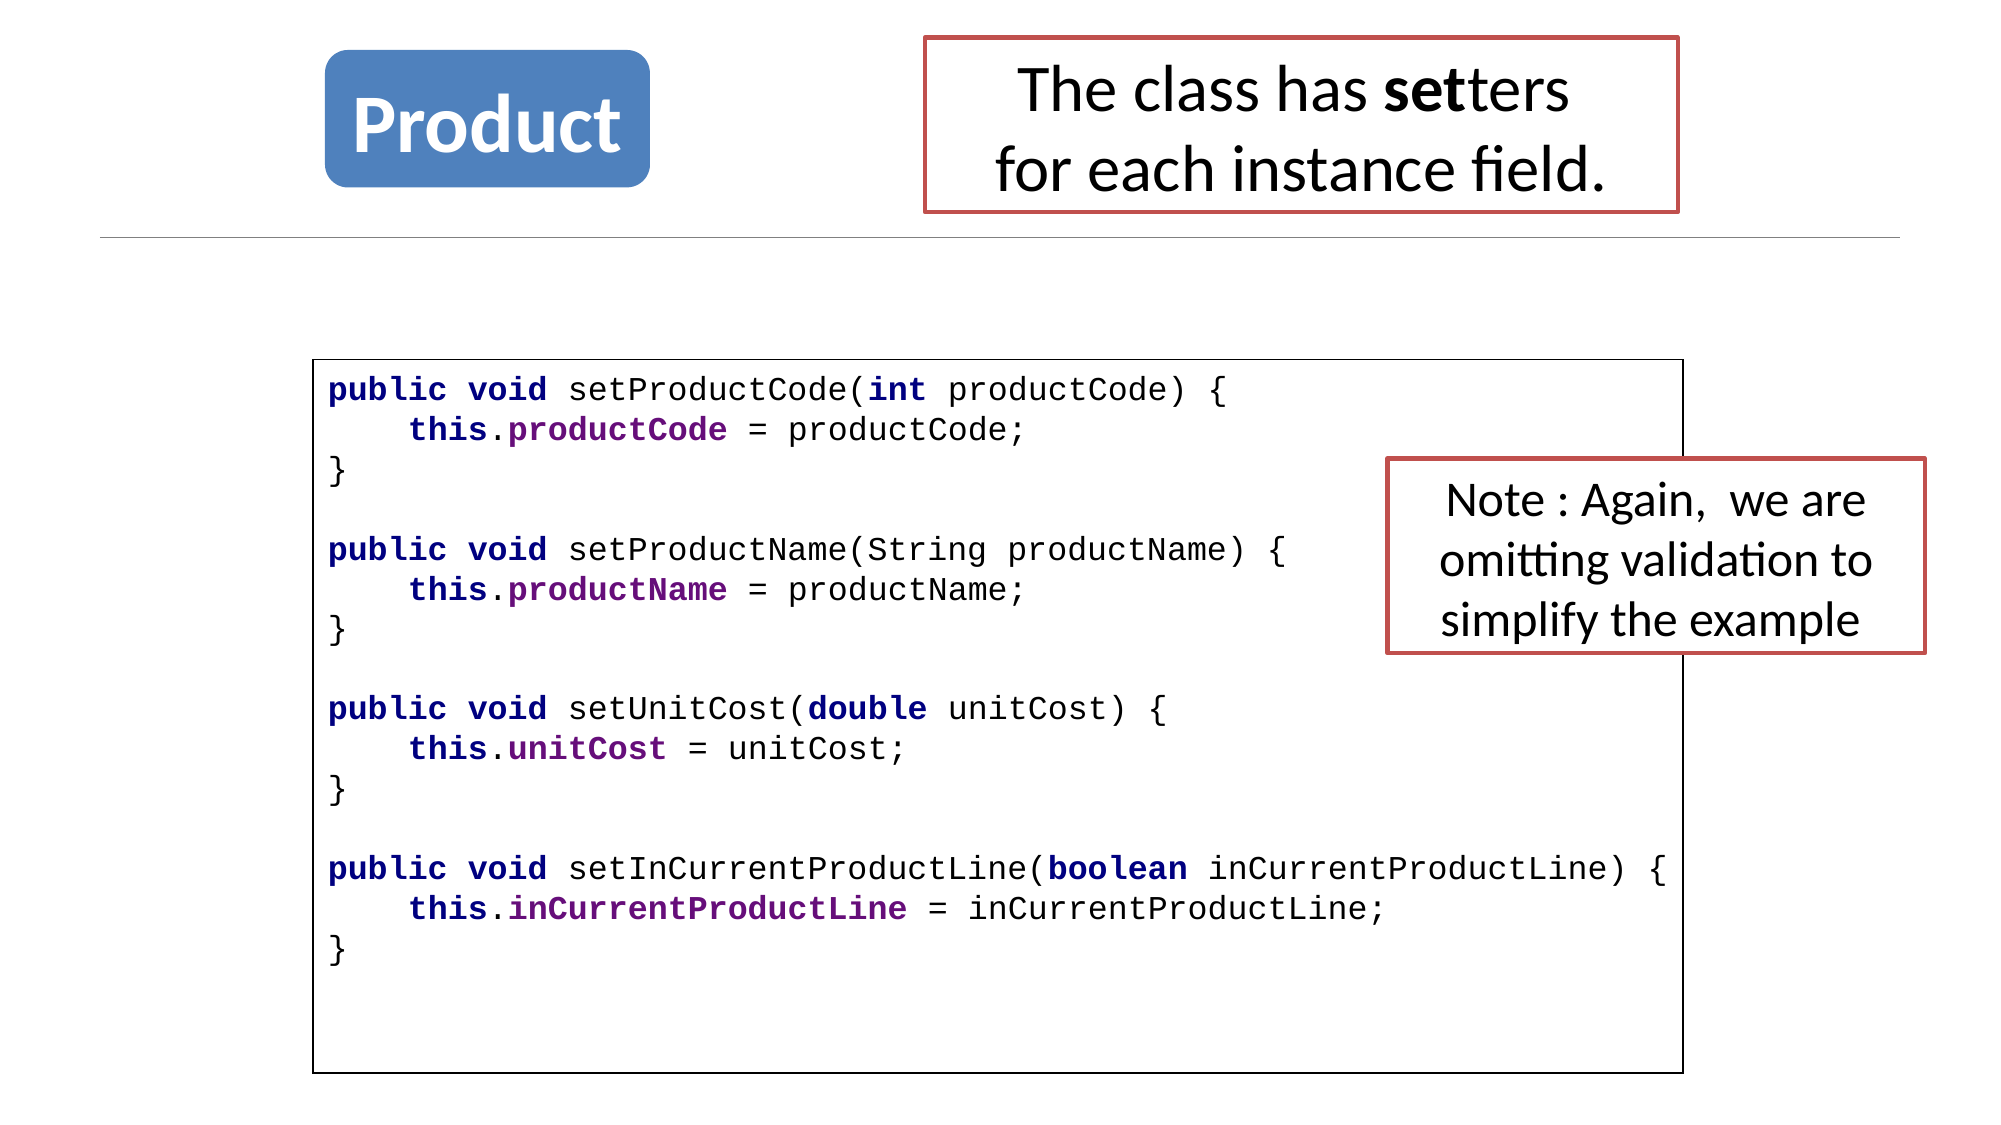

The class has setters
for each instance field.
Product
public void setProductCode(int productCode) {
    this.productCode = productCode;
}
public void setProductName(String productName) {
    this.productName = productName;
}
public void setUnitCost(double unitCost) {
    this.unitCost = unitCost;
}
public void setInCurrentProductLine(boolean inCurrentProductLine) {
    this.inCurrentProductLine = inCurrentProductLine;
}
Note : Again,  we are omitting validation to simplify the example